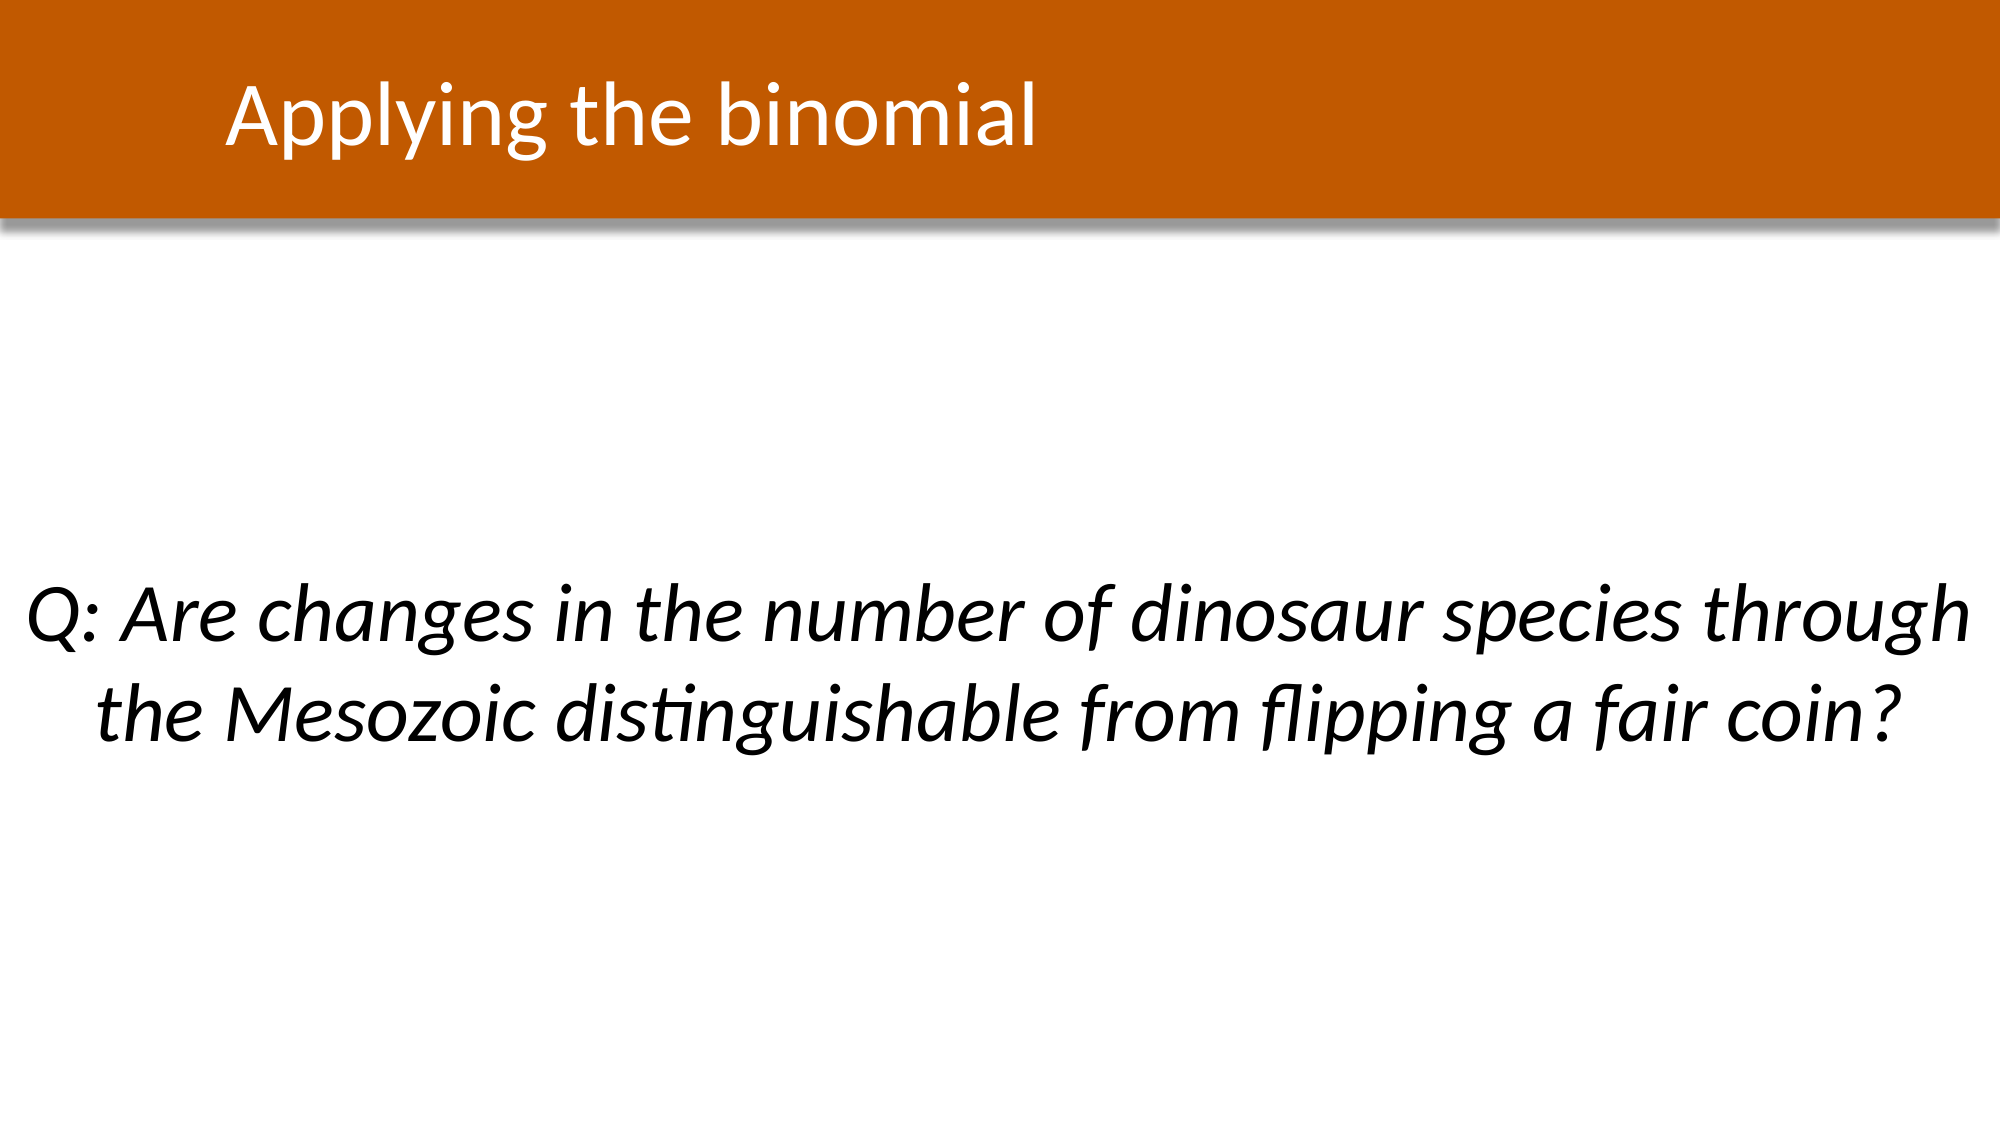

Applying the binomial
Q: Are changes in the number of dinosaur species through the Mesozoic distinguishable from flipping a fair coin?